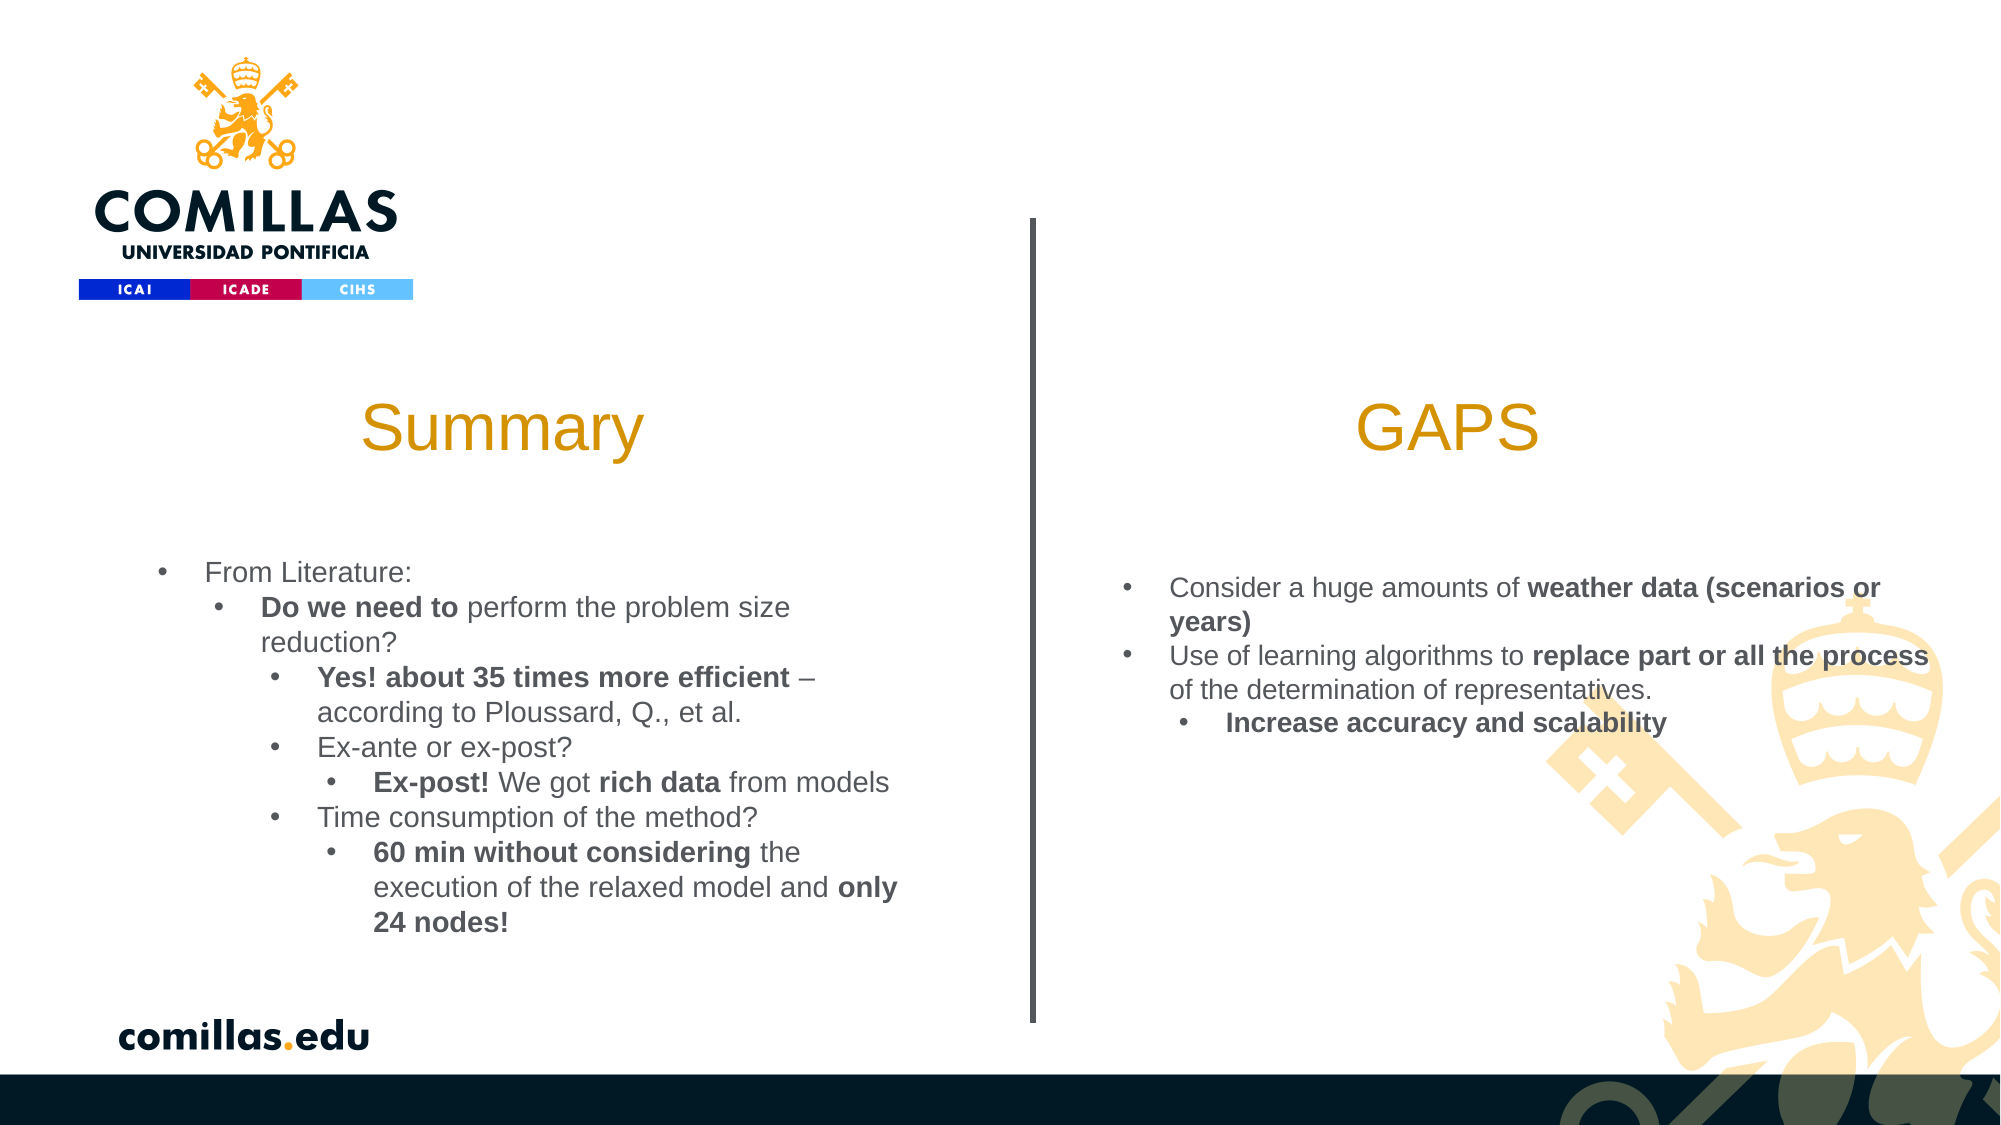

GAPS
# Summary
From Literature:
Do we need to perform the problem size reduction?
Yes! about 35 times more efficient – according to Ploussard, Q., et al.
Ex-ante or ex-post?
Ex-post! We got rich data from models
Time consumption of the method?
60 min without considering the execution of the relaxed model and only 24 nodes!

Consider a huge amounts of weather data (scenarios or years)
Use of learning algorithms to replace part or all the process of the determination of representatives.
Increase accuracy and scalability